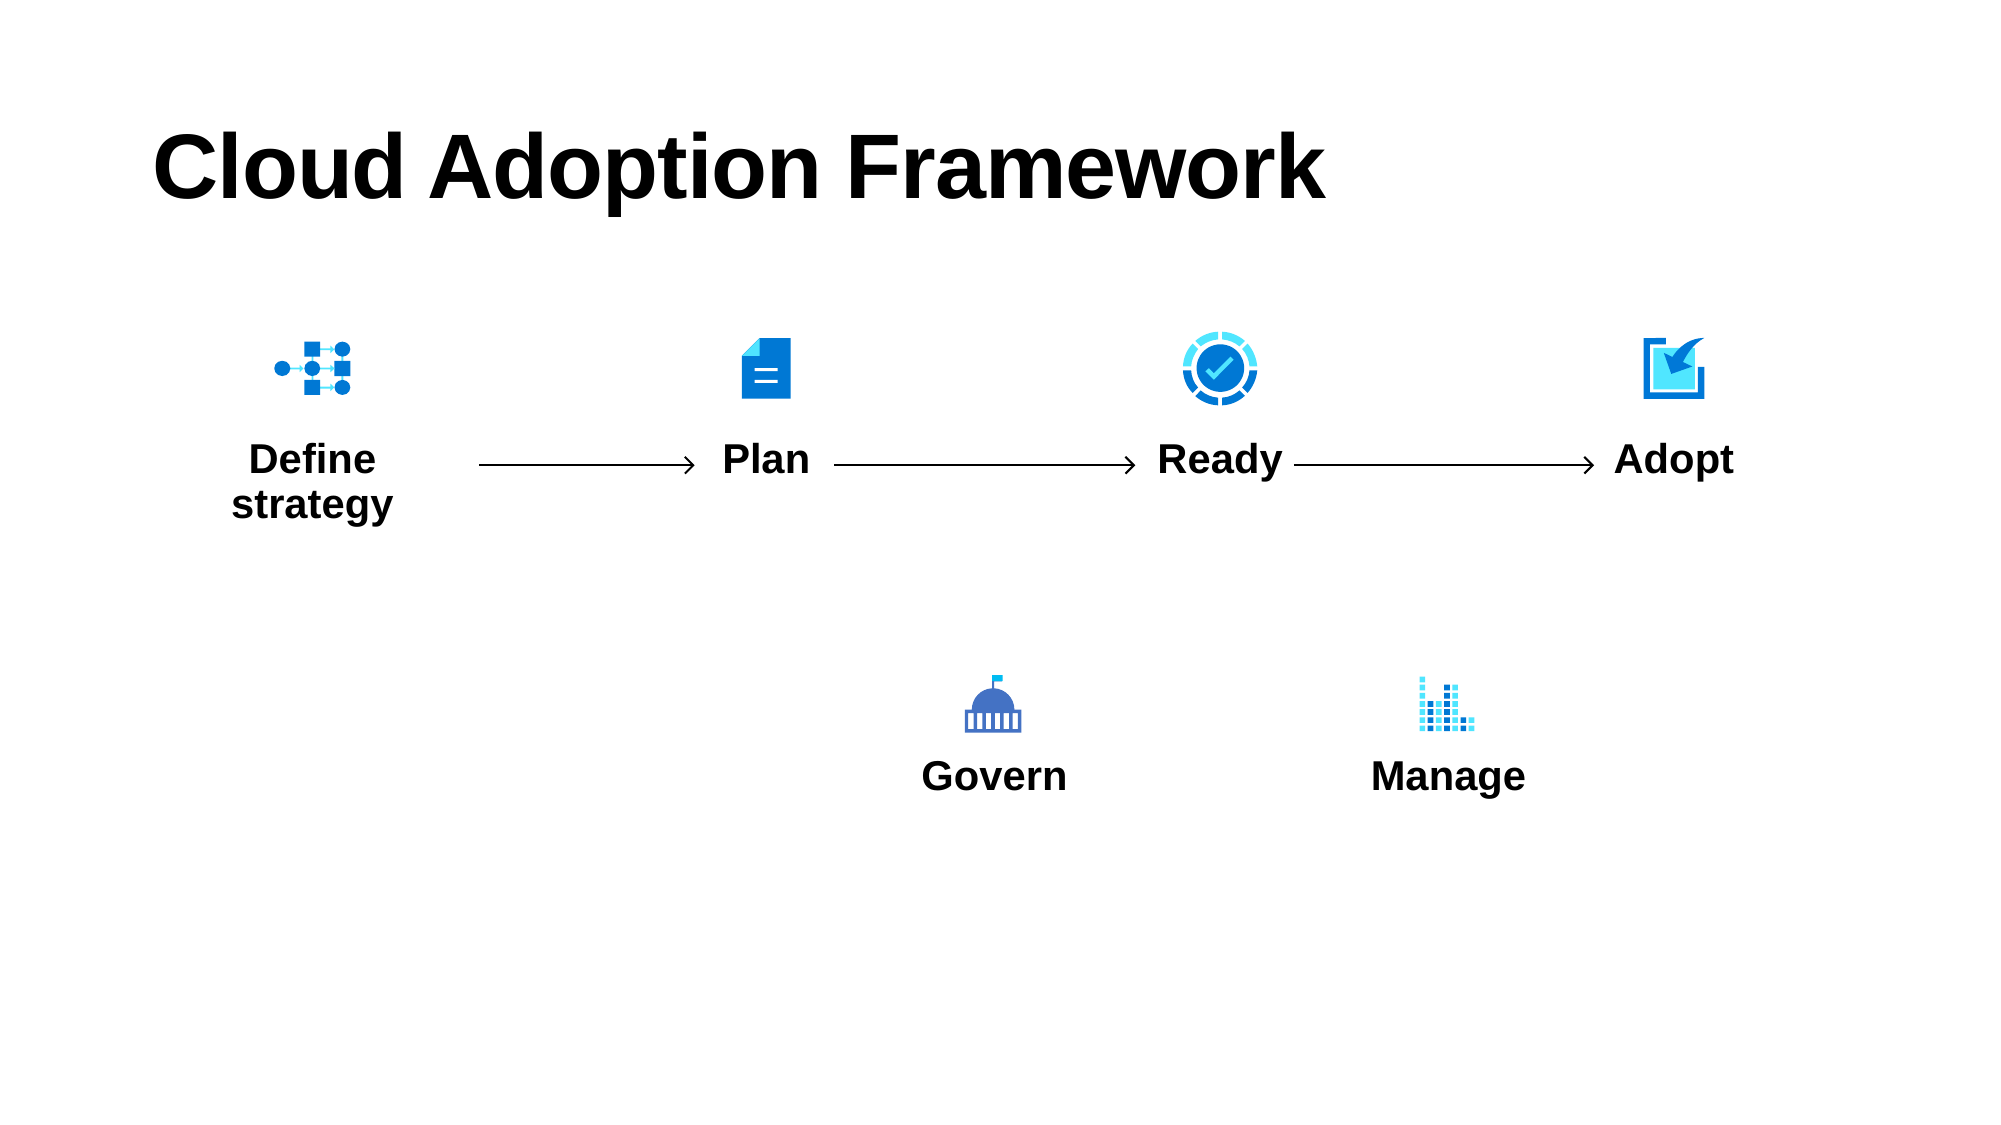

# Cloud Adoption Framework

Ready

Adopt

Plan

Define strategy

Govern

Manage